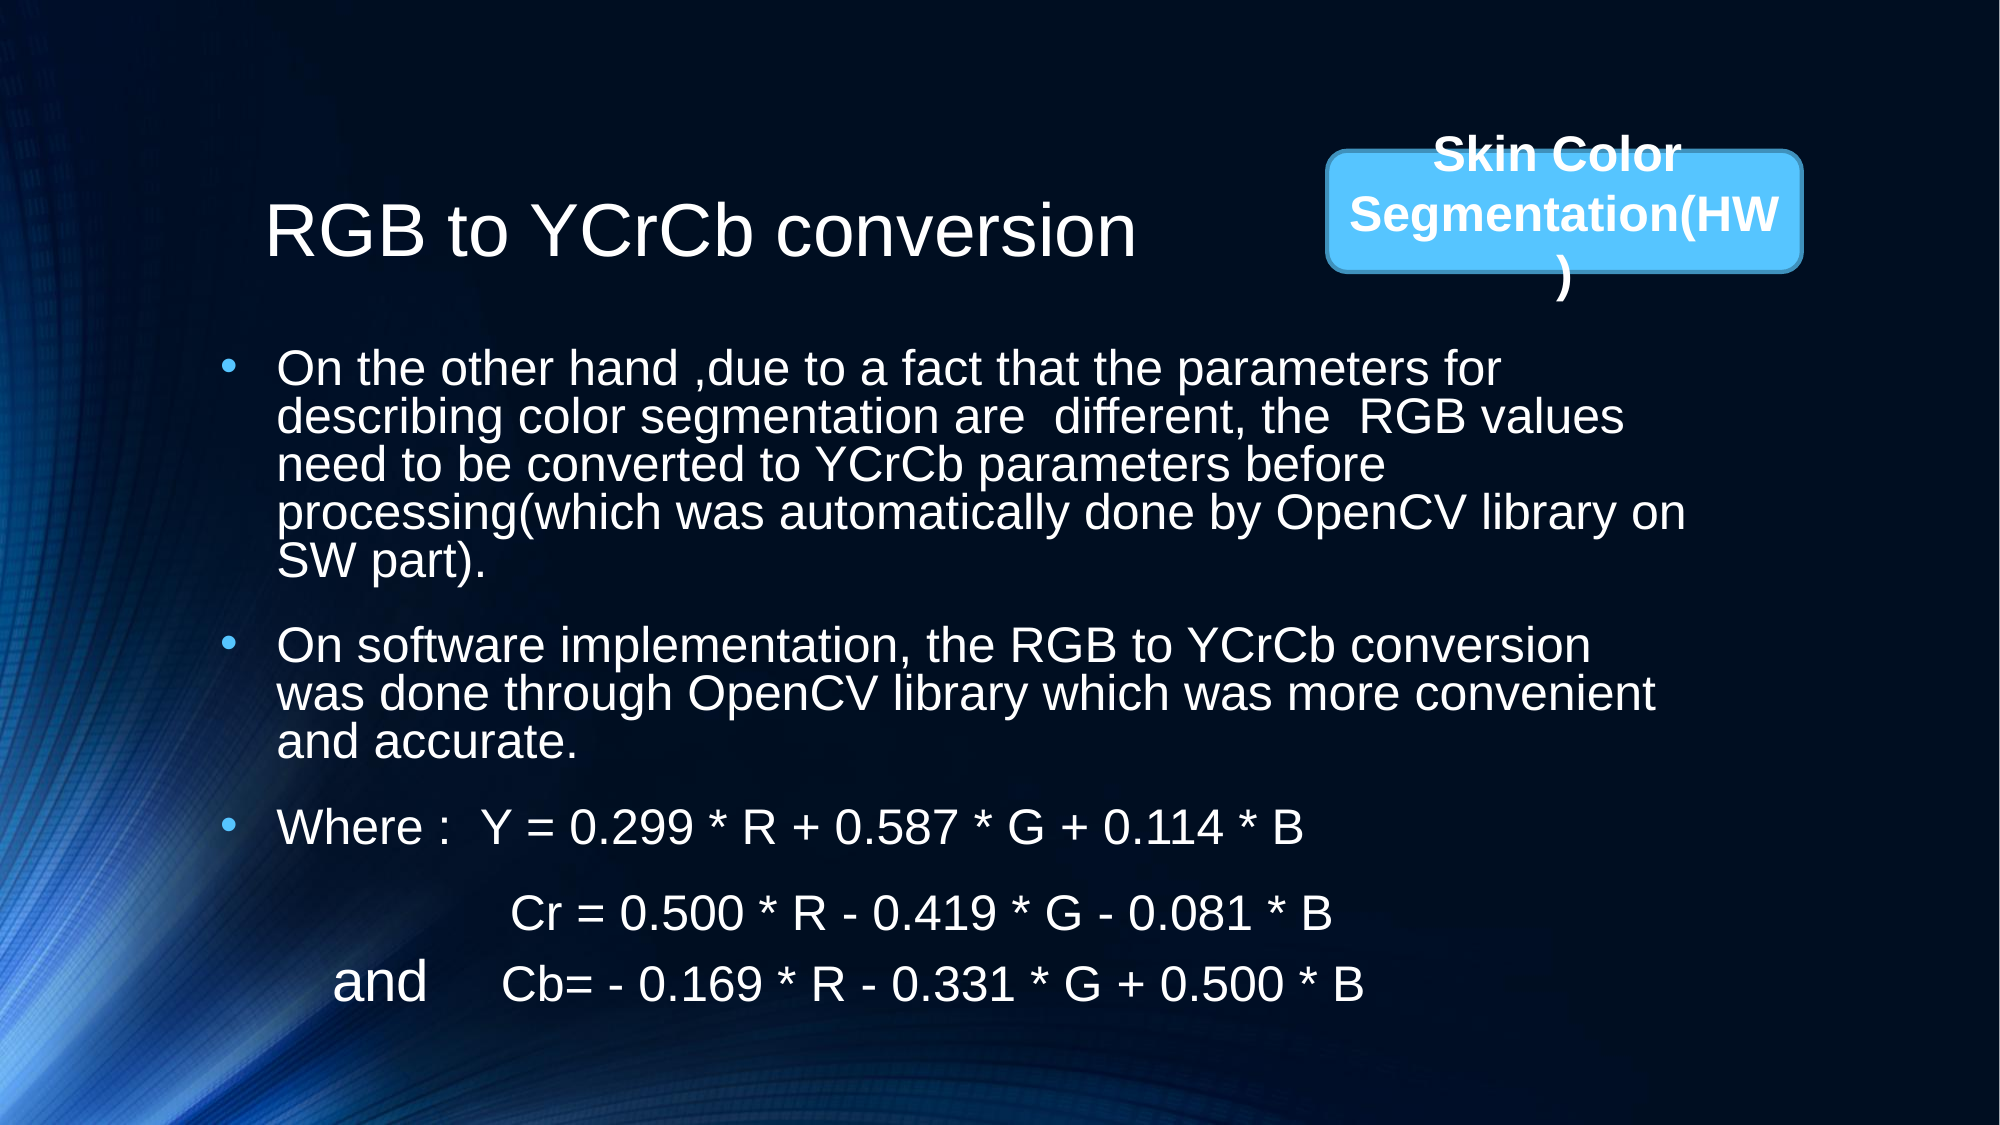

# RGB to YCrCb conversion
Skin Color
Segmentation(HW)
On the other hand ,due to a fact that the parameters for describing color segmentation are  different, the  RGB values need to be converted to YCrCb parameters before processing(which was automatically done by OpenCV library on SW part).
On software implementation, the RGB to YCrCb conversion was done through OpenCV library which was more convenient and accurate.
Where :  Y = 0.299 * R + 0.587 * G + 0.114 * B 
	   Cr = 0.500 * R - 0.419 * G - 0.081 * B 
   and               Cb= - 0.169 * R - 0.331 * G + 0.500 * B